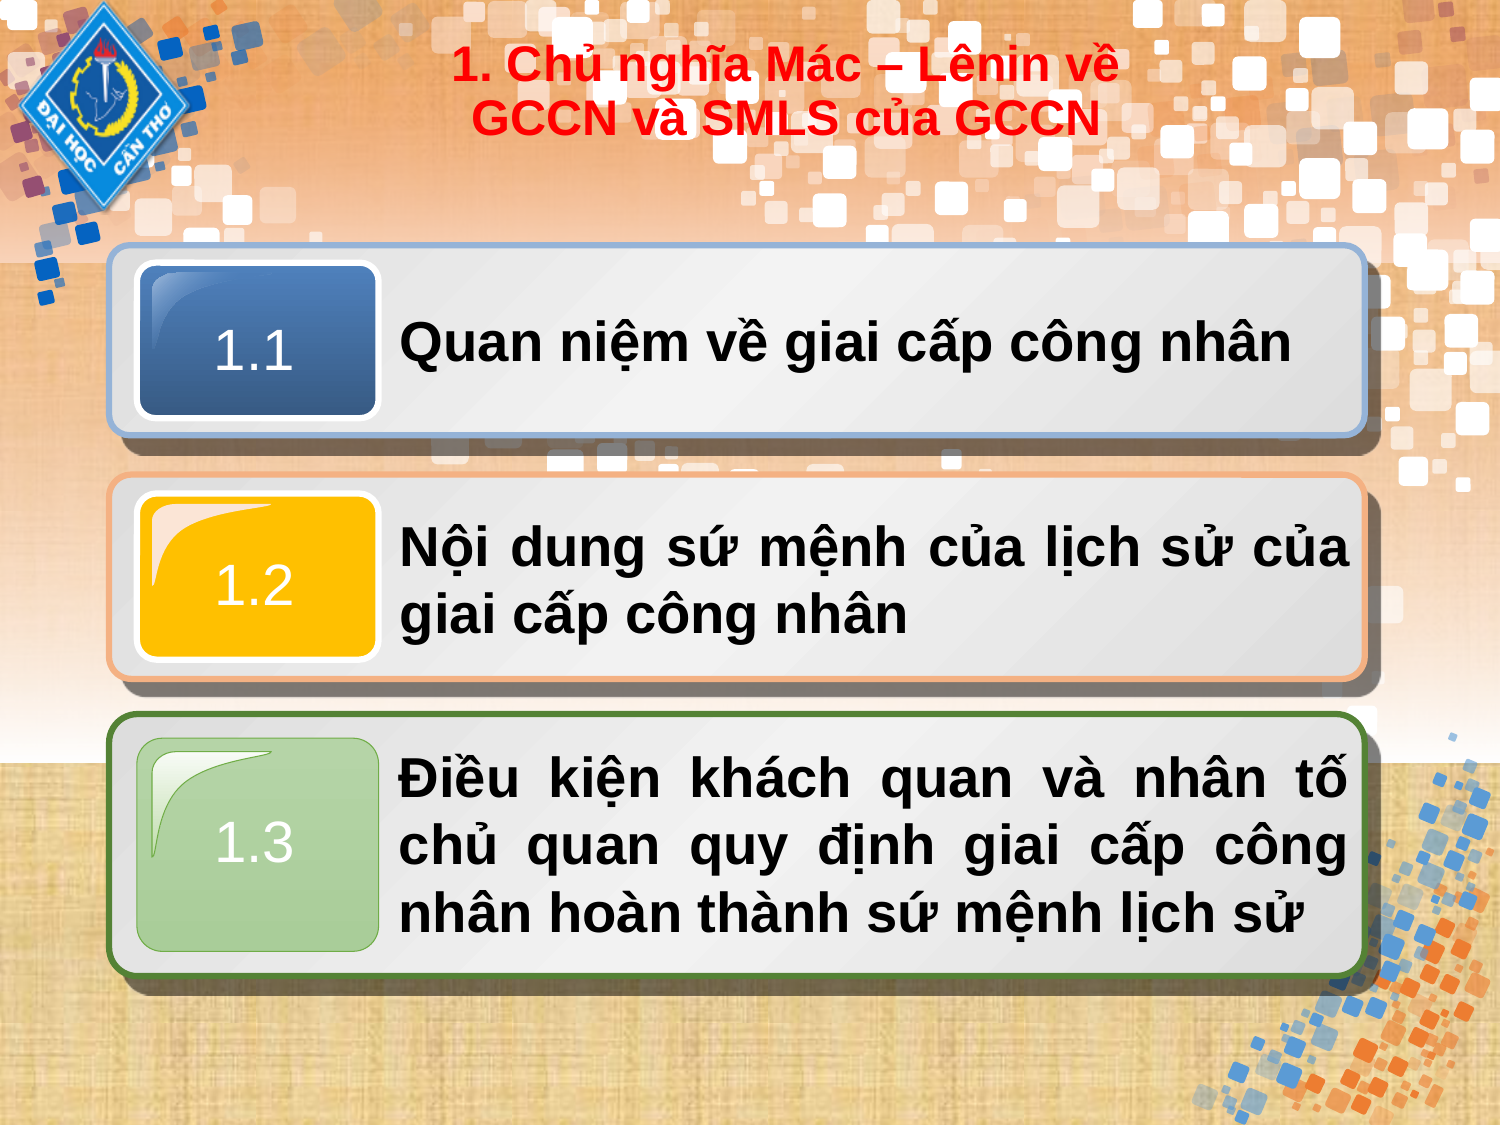

1. Chủ nghĩa Mác – Lênin về GCCN và SMLS của GCCN

1.1
Quan niệm về giai cấp công nhân

1.2
Nội dung sứ mệnh của lịch sử của giai cấp công nhân

Điều kiện khách quan và nhân tố chủ quan quy định giai cấp công nhân hoàn thành sứ mệnh lịch sử

1.3